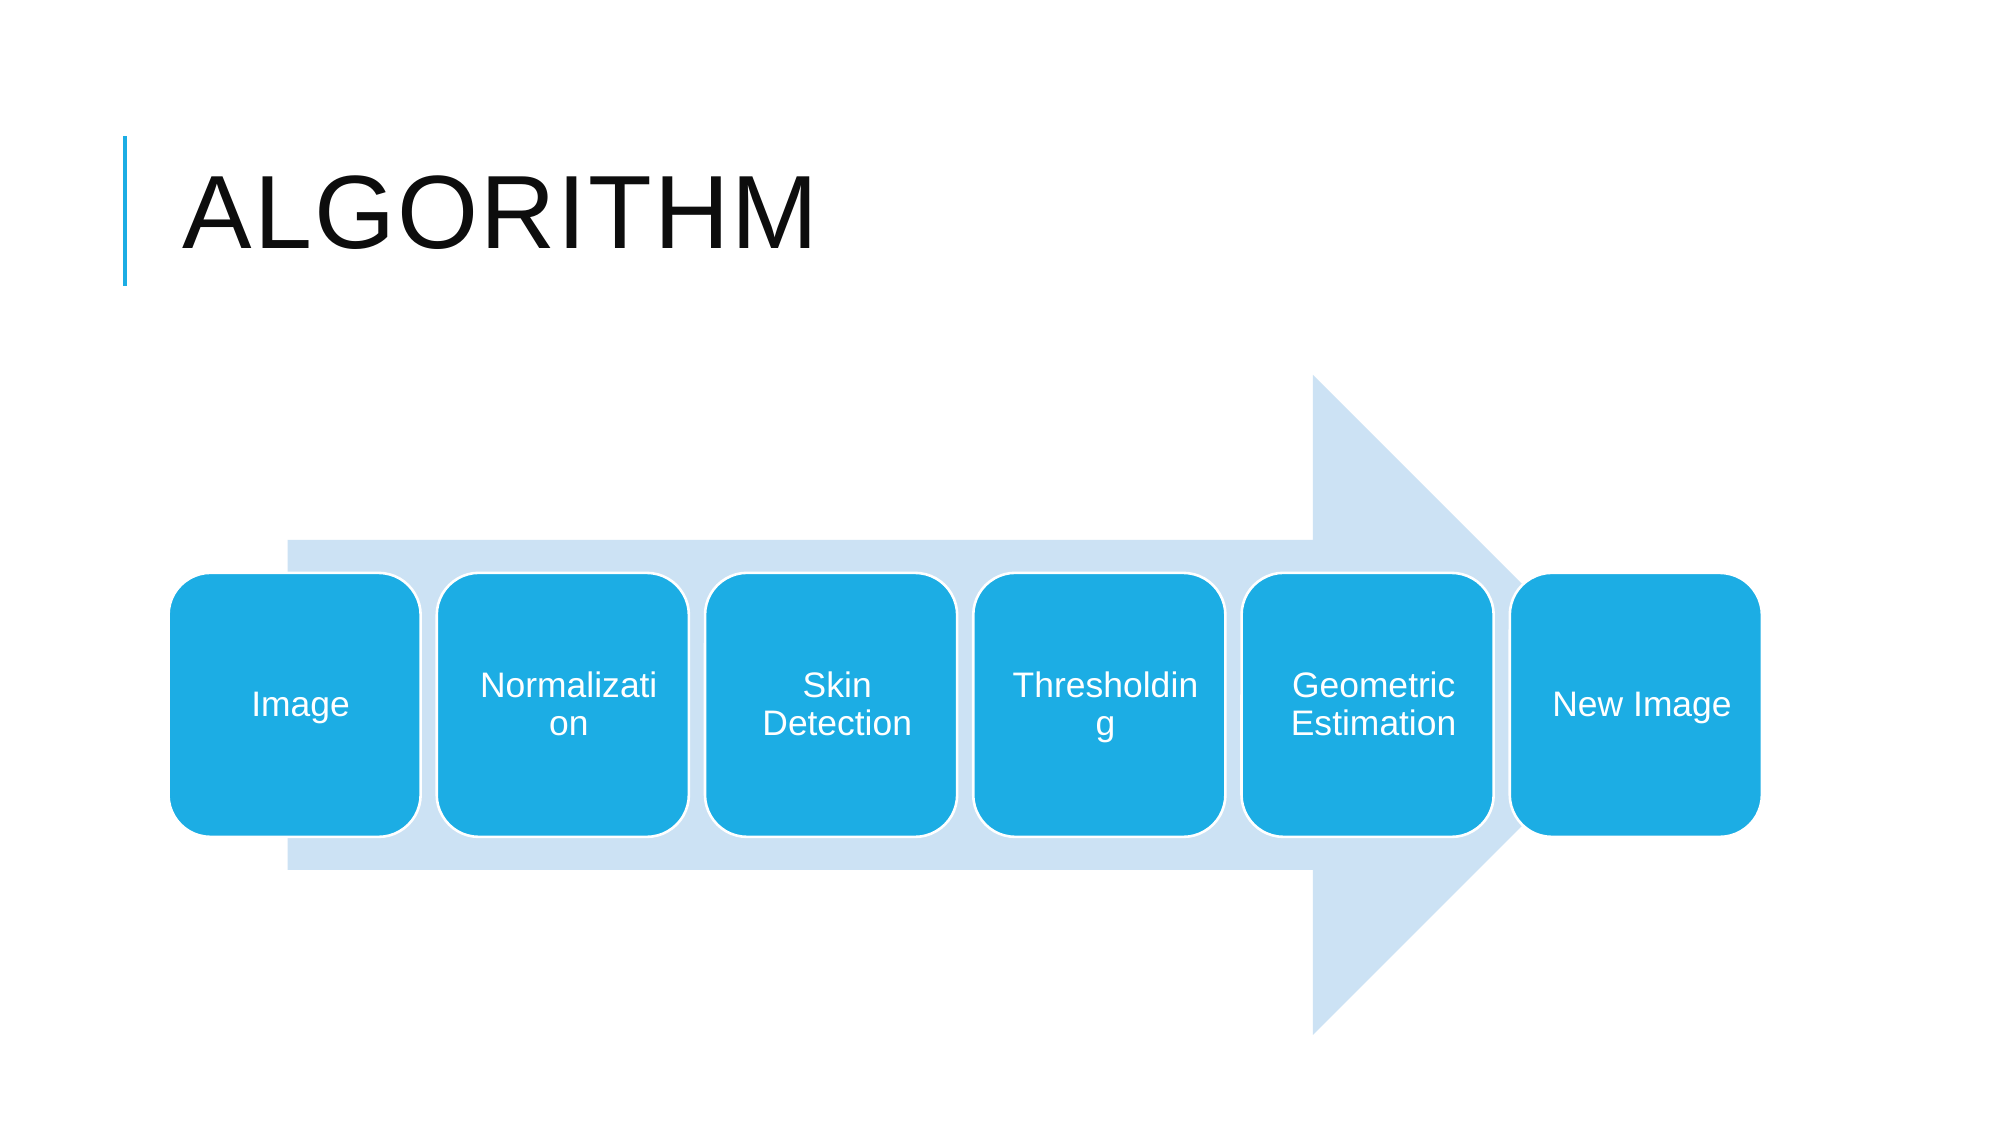

# algorithm
Image
Normalization
Skin Detection
Thresholding
Geometric Estimation
New Image